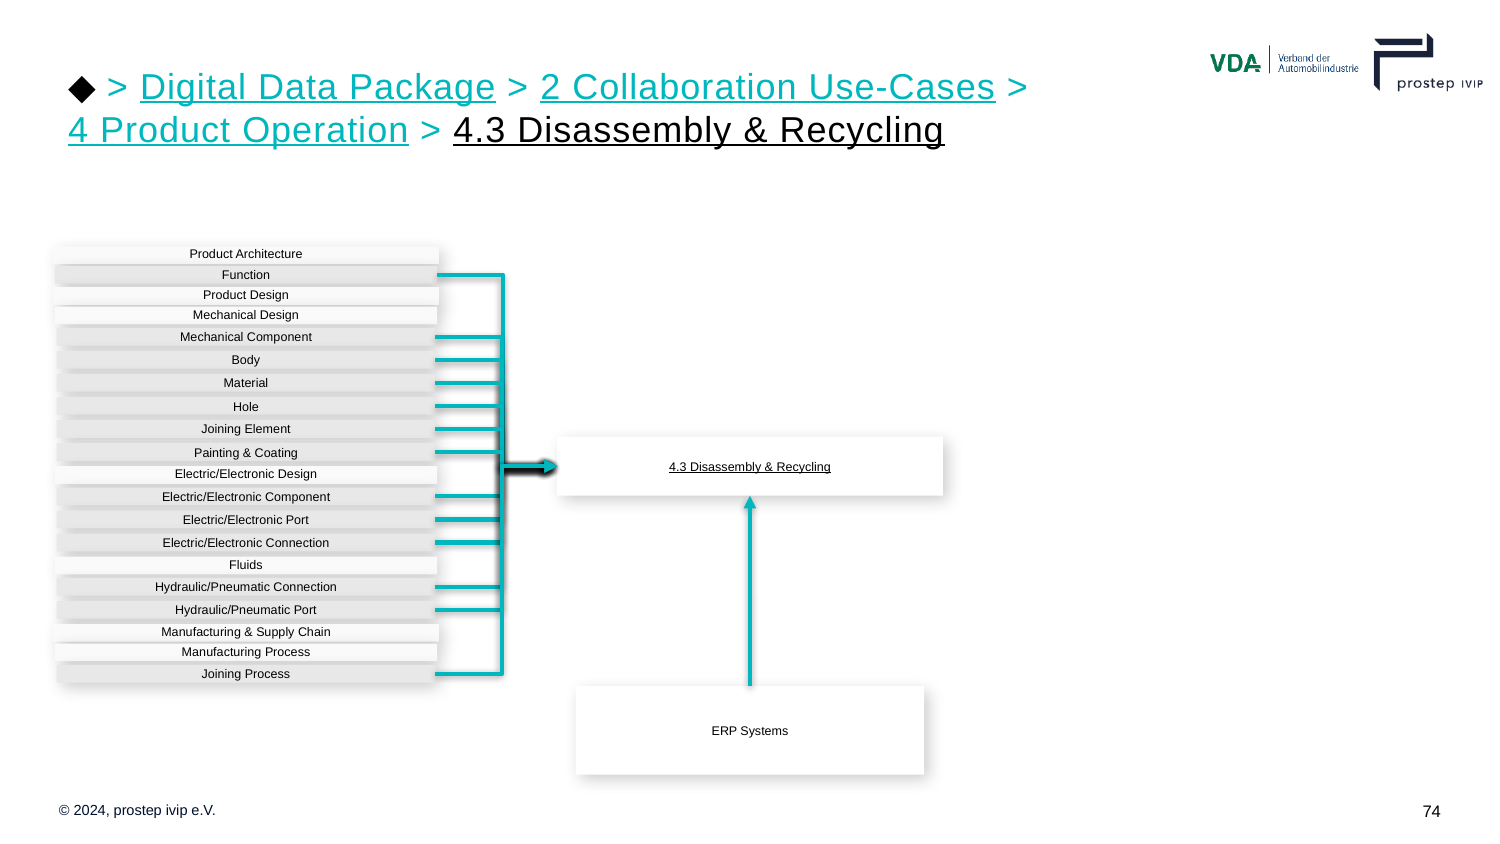

# ◆ > Digital Data Package > 2 Collaboration Use-Cases > 4 Product Operation > 4.3 Disassembly & Recycling
Product Architecture
Function
Product Design
Mechanical Design
Mechanical Component
Body
Material
Hole
Joining Element
4.3 Disassembly & Recycling
Painting & Coating
Electric/Electronic Design
Electric/Electronic Component
Electric/Electronic Port
Electric/Electronic Connection
Fluids
Hydraulic/Pneumatic Connection
Hydraulic/Pneumatic Port
Manufacturing & Supply Chain
Manufacturing Process
Joining Process
ERP Systems